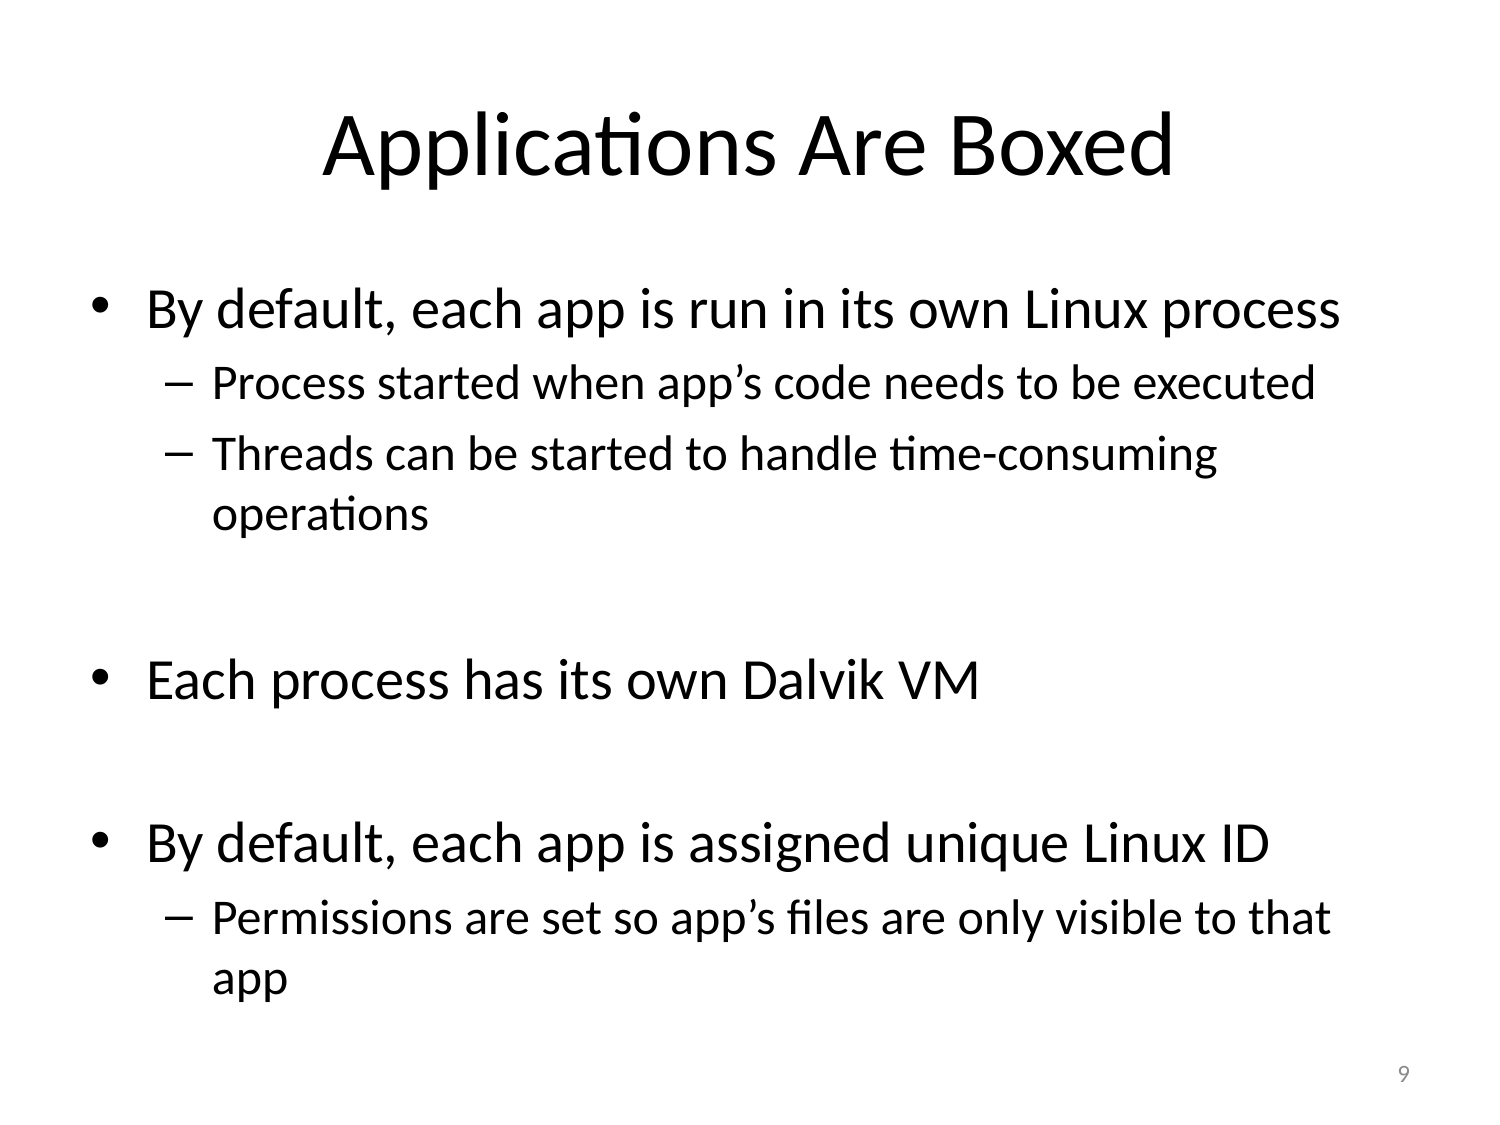

# Applications Are Boxed
By default, each app is run in its own Linux process
Process started when app’s code needs to be executed
Threads can be started to handle time-consuming operations

Each process has its own Dalvik VM

By default, each app is assigned unique Linux ID
Permissions are set so app’s files are only visible to that app
9